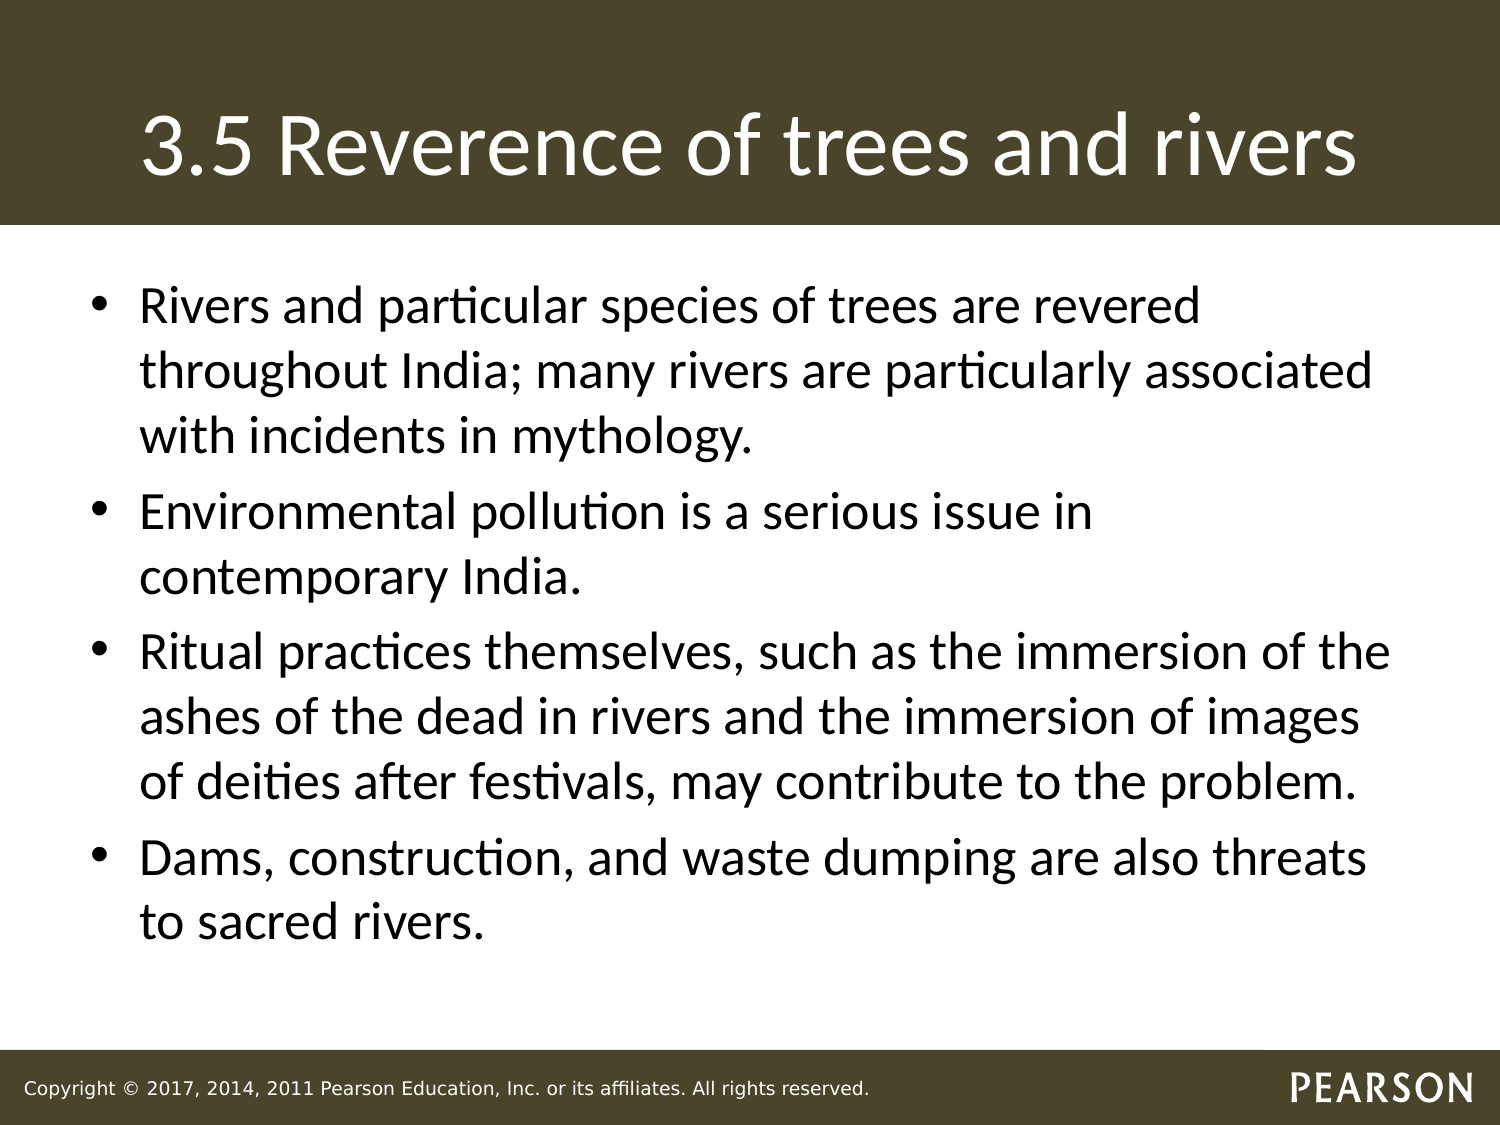

# 3.5 Reverence of trees and rivers
Rivers and particular species of trees are revered throughout India; many rivers are particularly associated with incidents in mythology.
Environmental pollution is a serious issue in contemporary India.
Ritual practices themselves, such as the immersion of the ashes of the dead in rivers and the immersion of images of deities after festivals, may contribute to the problem.
Dams, construction, and waste dumping are also threats to sacred rivers.